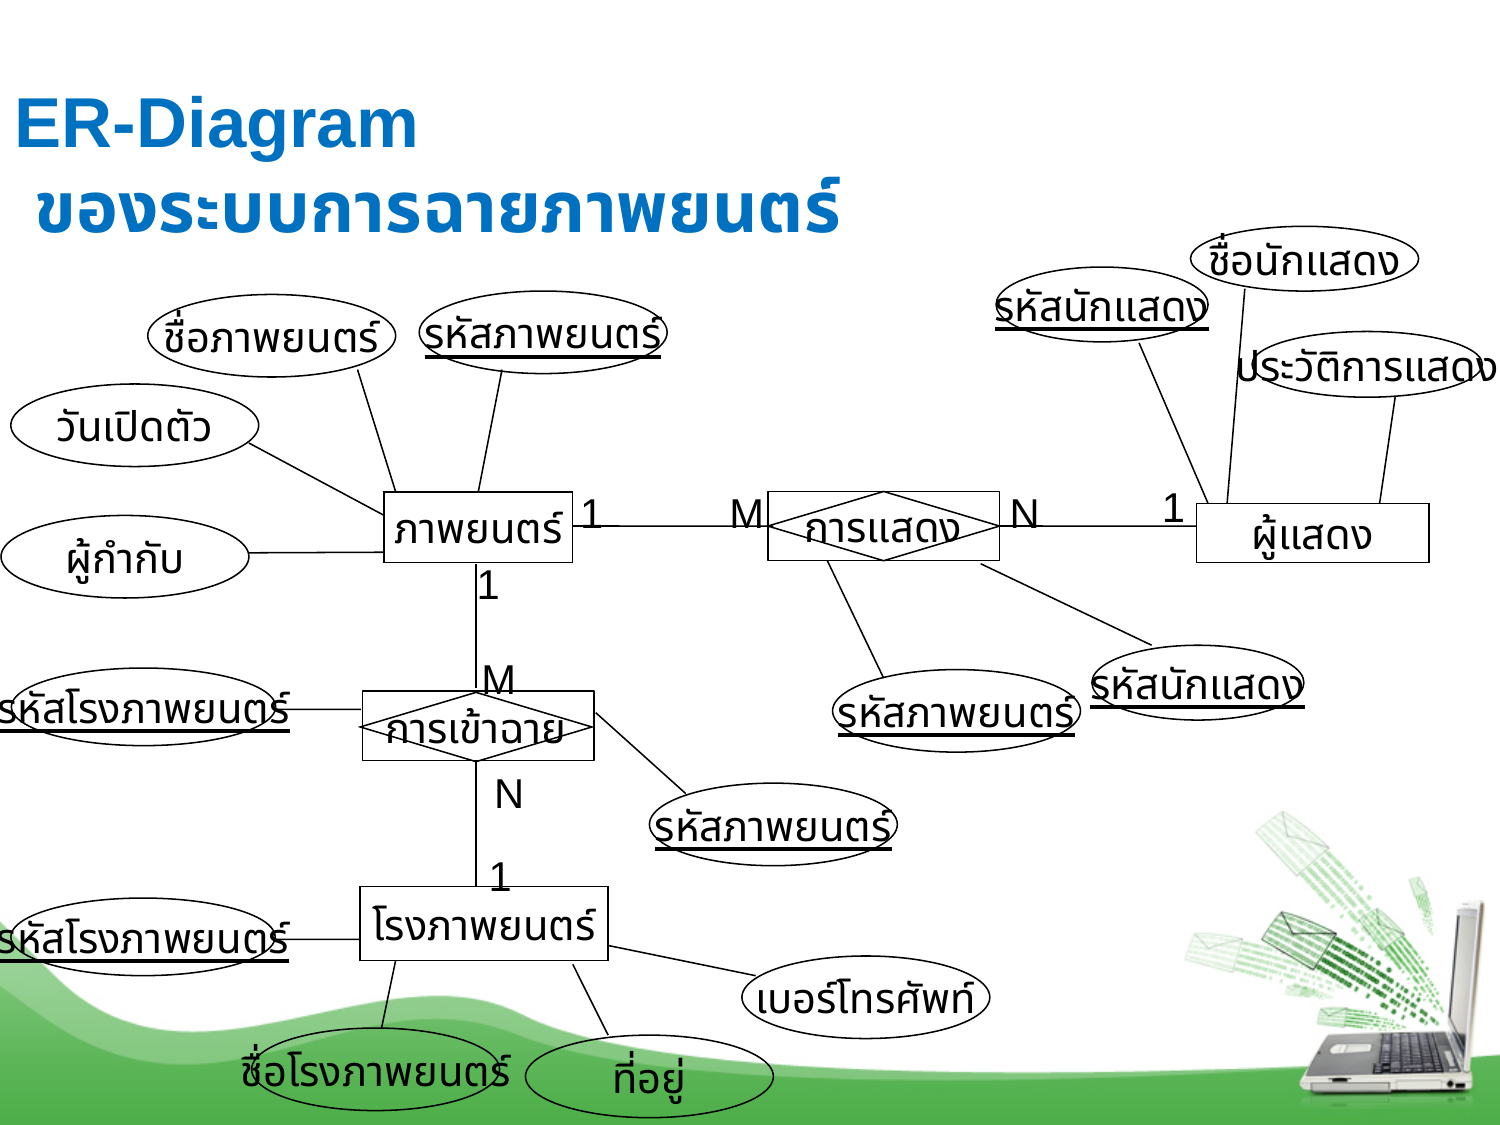

# ER-Diagram ของระบบการฉายภาพยนตร์
123
ชื่อนักแสดง
รหัสนักแสดง

รหัสภาพยนตร์
ชื่อภาพยนตร์
ประวัติการแสดง

วันเปิดตัว

1
1
M
N

การแสดง
ภาพยนตร์
ผู้แสดง
ผู้กำกับ

1

รหัสนักแสดง
M
รหัสโรงภาพยนตร์
รหัสภาพยนตร์

การเข้าฉาย

N
รหัสภาพยนตร์
1
โรงภาพยนตร์
รหัสโรงภาพยนตร์

ชื่อโรงภาพยนตร์

เบอร์โทรศัพท์

ที่อยู่